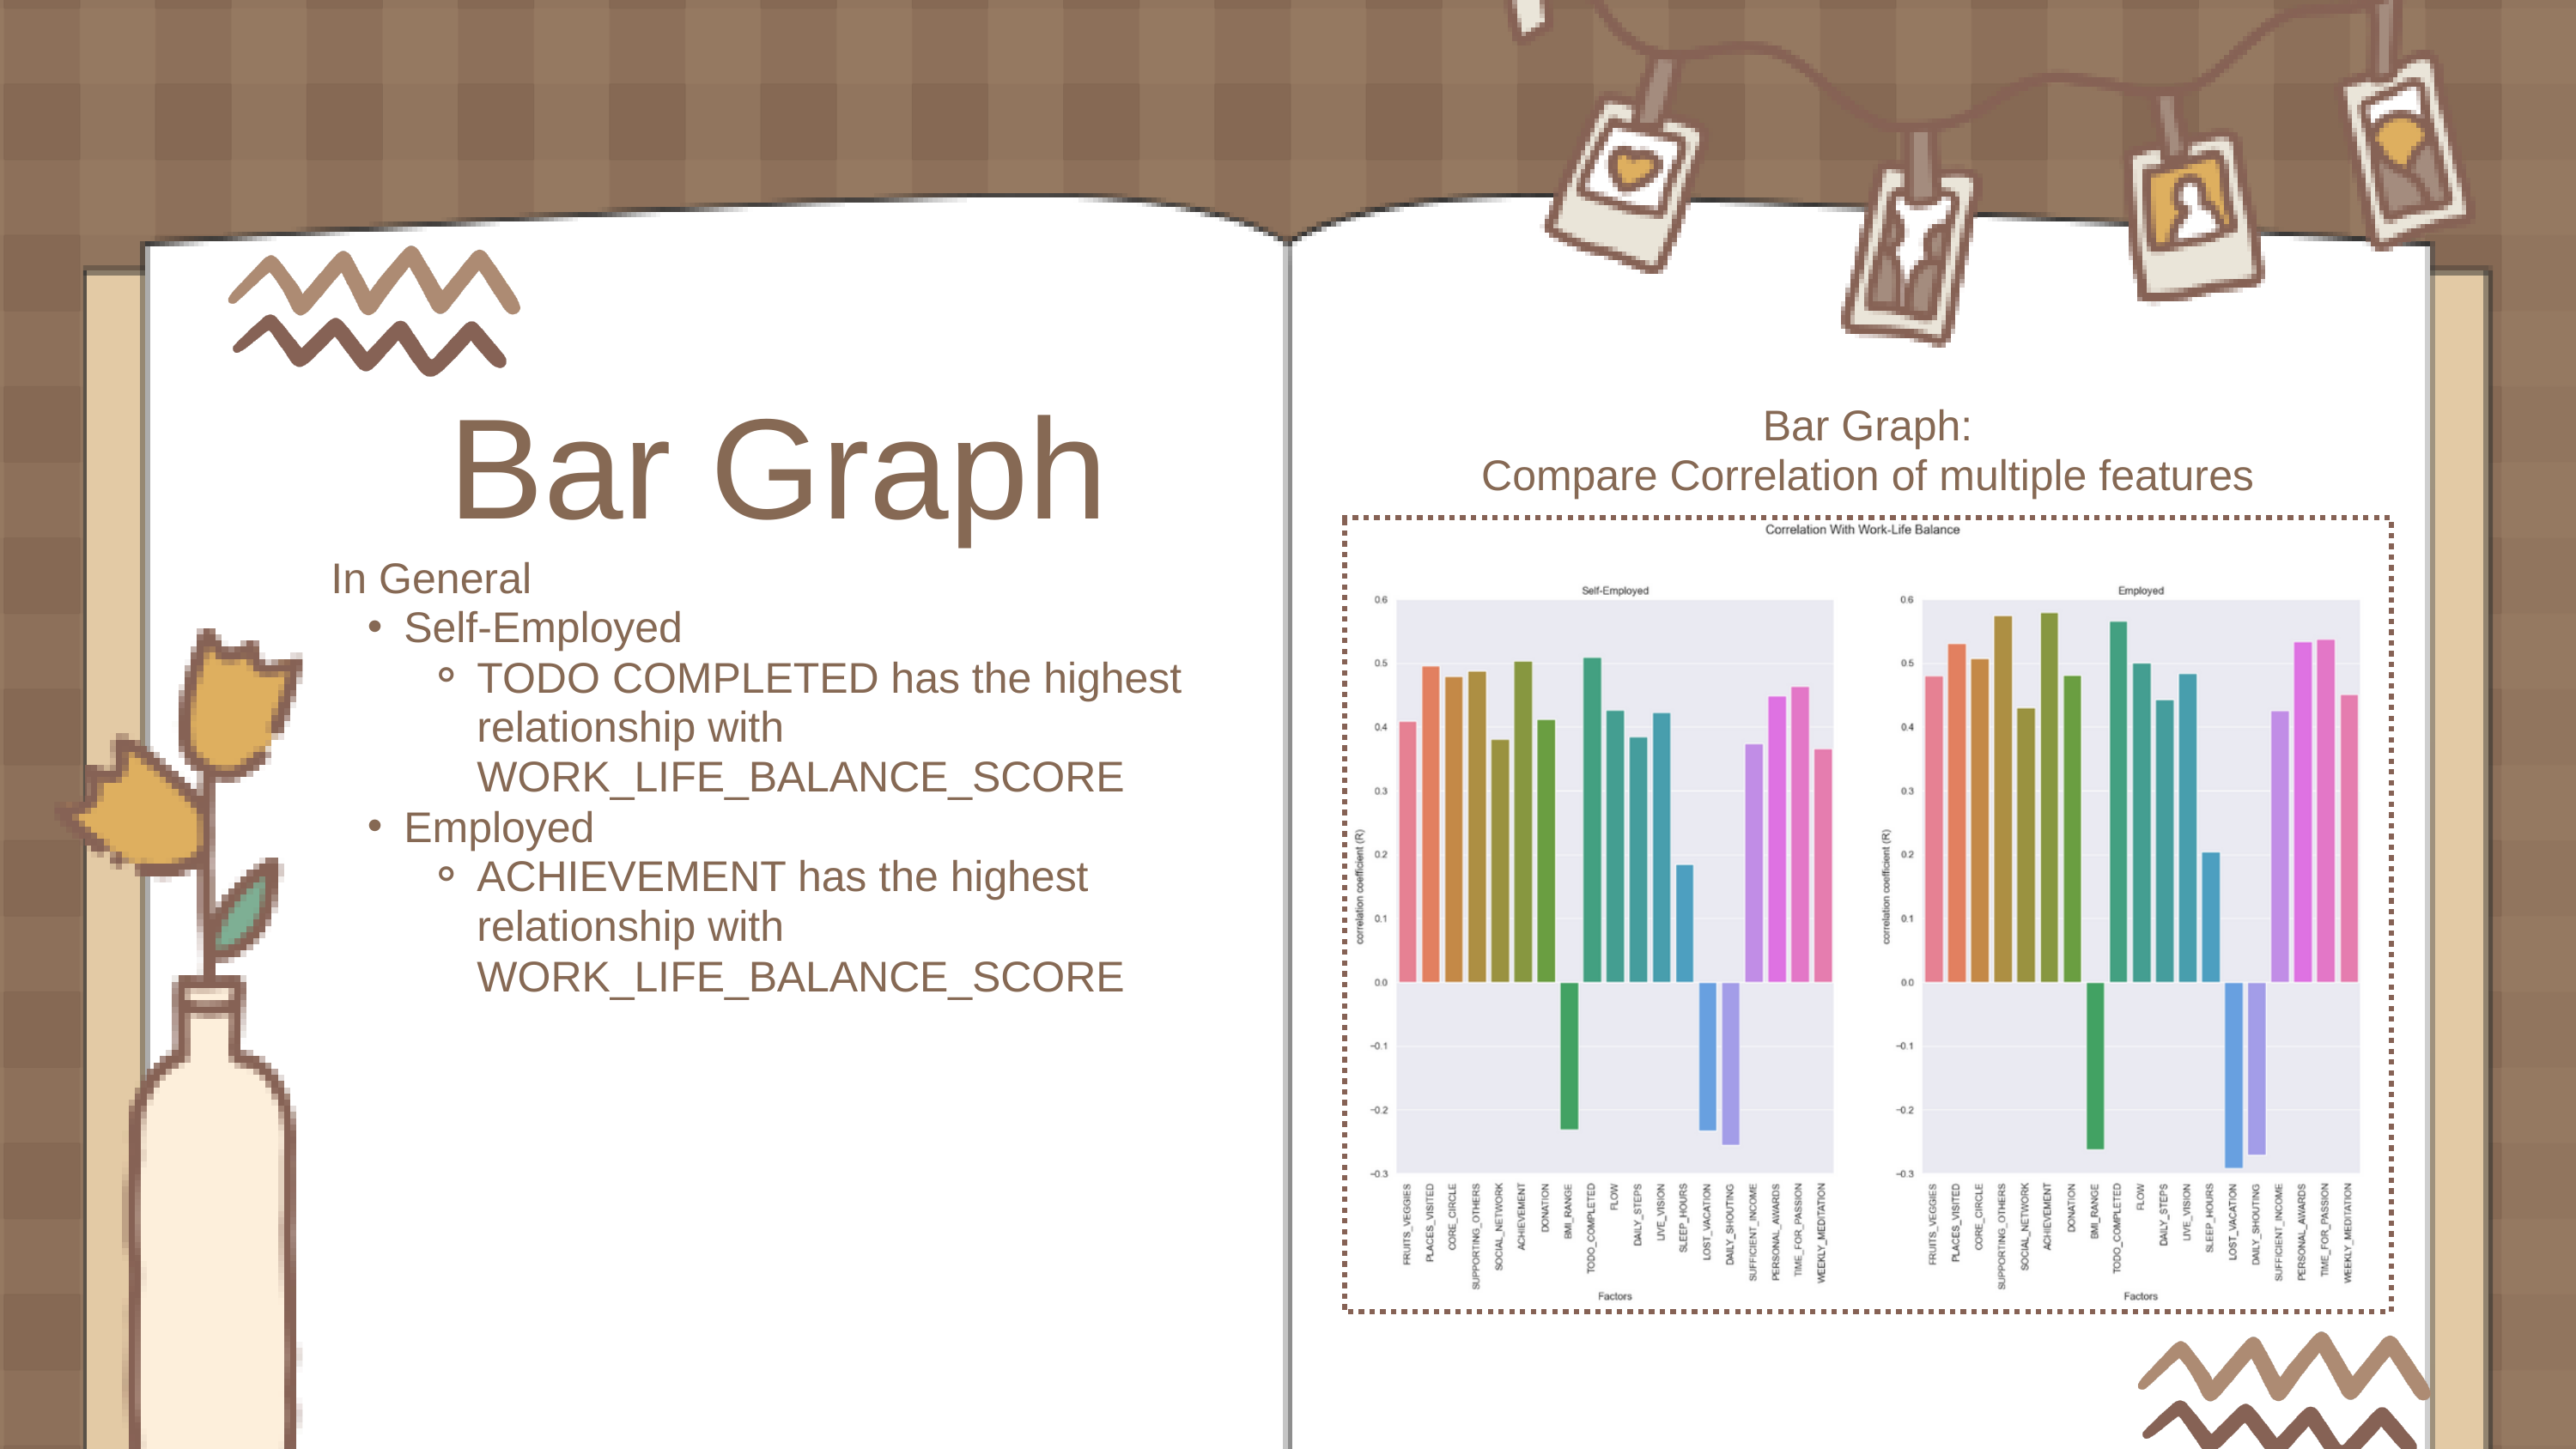

Bar Graph
Bar Graph:
Compare Correlation of multiple features

In General
Self-Employed
TODO COMPLETED has the highest relationship with WORK_LIFE_BALANCE_SCORE
Employed
ACHIEVEMENT has the highest relationship with WORK_LIFE_BALANCE_SCORE